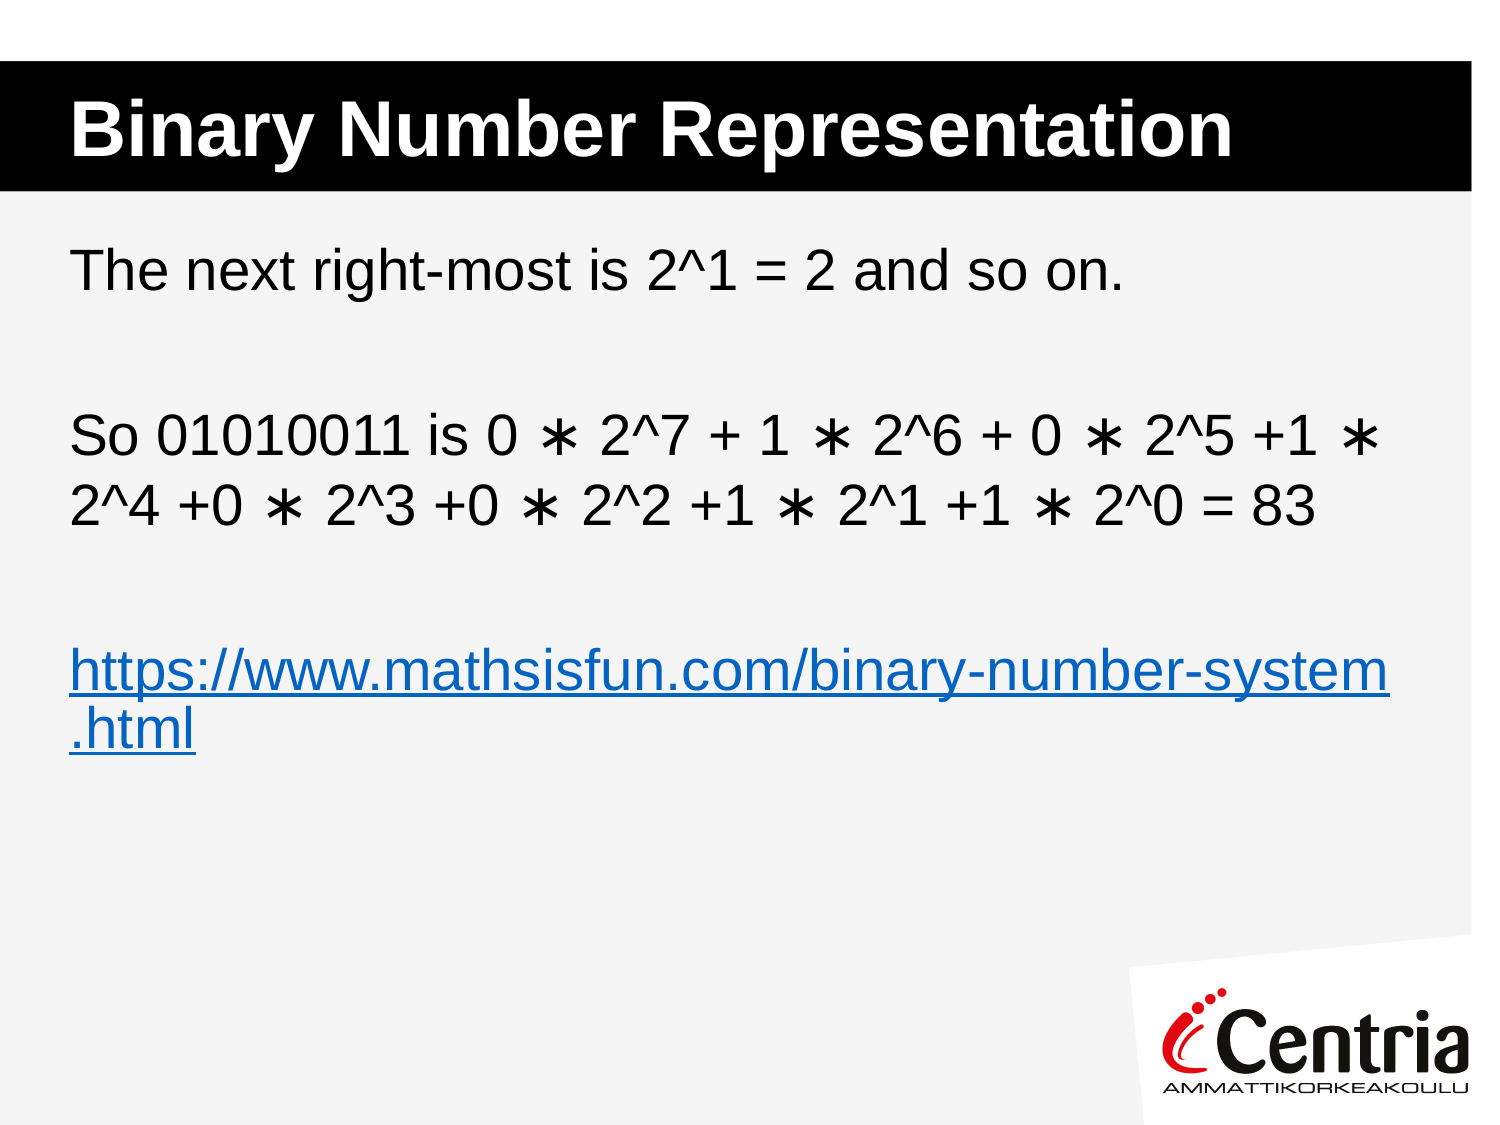

# Binary Number Representation
The next right-most is 2^1 = 2 and so on.

So 01010011 is 0 ∗ 2^7 + 1 ∗ 2^6 + 0 ∗ 2^5 +1 ∗ 2^4 +0 ∗ 2^3 +0 ∗ 2^2 +1 ∗ 2^1 +1 ∗ 2^0 = 83

https://www.mathsisfun.com/binary-number-system.html